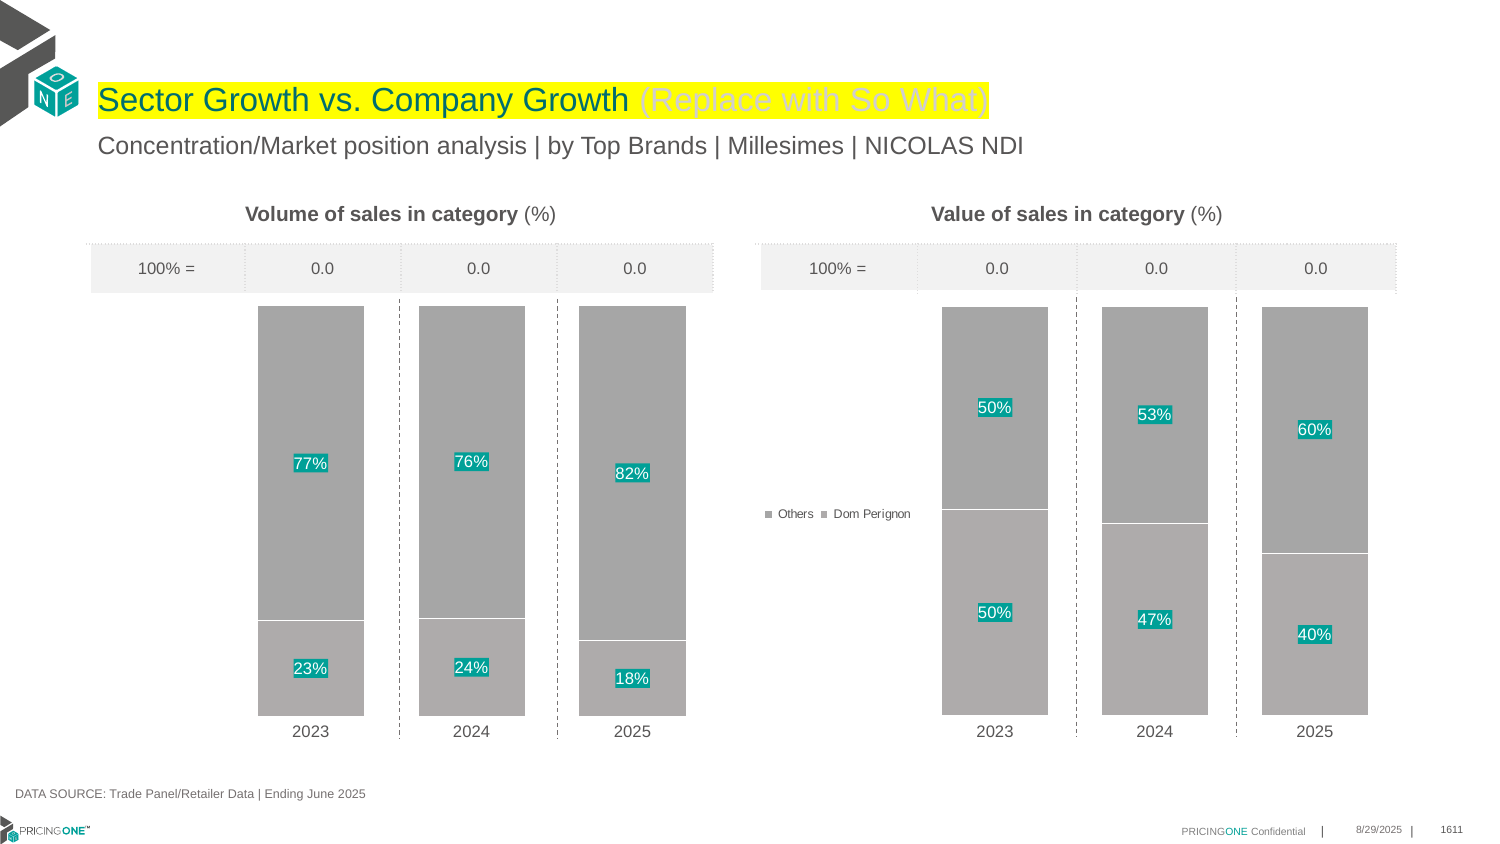

# Sector Growth vs. Company Growth (Replace with So What)
Concentration/Market position analysis | by Top Brands | Millesimes | NICOLAS NDI
| Volume of sales in category (%) |  |  |  |
| --- | --- | --- | --- |
| 100% = | 0.0 | 0.0 | 0.0 |
| Value of sales in category (%) |  |  |  |
| --- | --- | --- | --- |
| 100% = | 0.0 | 0.0 | 0.0 |

### Chart

| Category | Dom Perignon | Others |
|---|---|---|
| 2023 | 0.23318385650224216 | 0.766816143497758 |
| 2024 | 0.23921568627450981 | 0.7607843137254902 |
| 2025 | 0.18478260869565216 | 0.8152173913043479 |

### Chart

| Category | Dom Perignon | Others |
|---|---|---|
| 2023 | 0.504385020983536 | 0.495614979016464 |
| 2024 | 0.46996328981596286 | 0.530036710184037 |
| 2025 | 0.3970384834431698 | 0.6029615165568302 |
DATA SOURCE: Trade Panel/Retailer Data | Ending June 2025

8/29/2025
1611